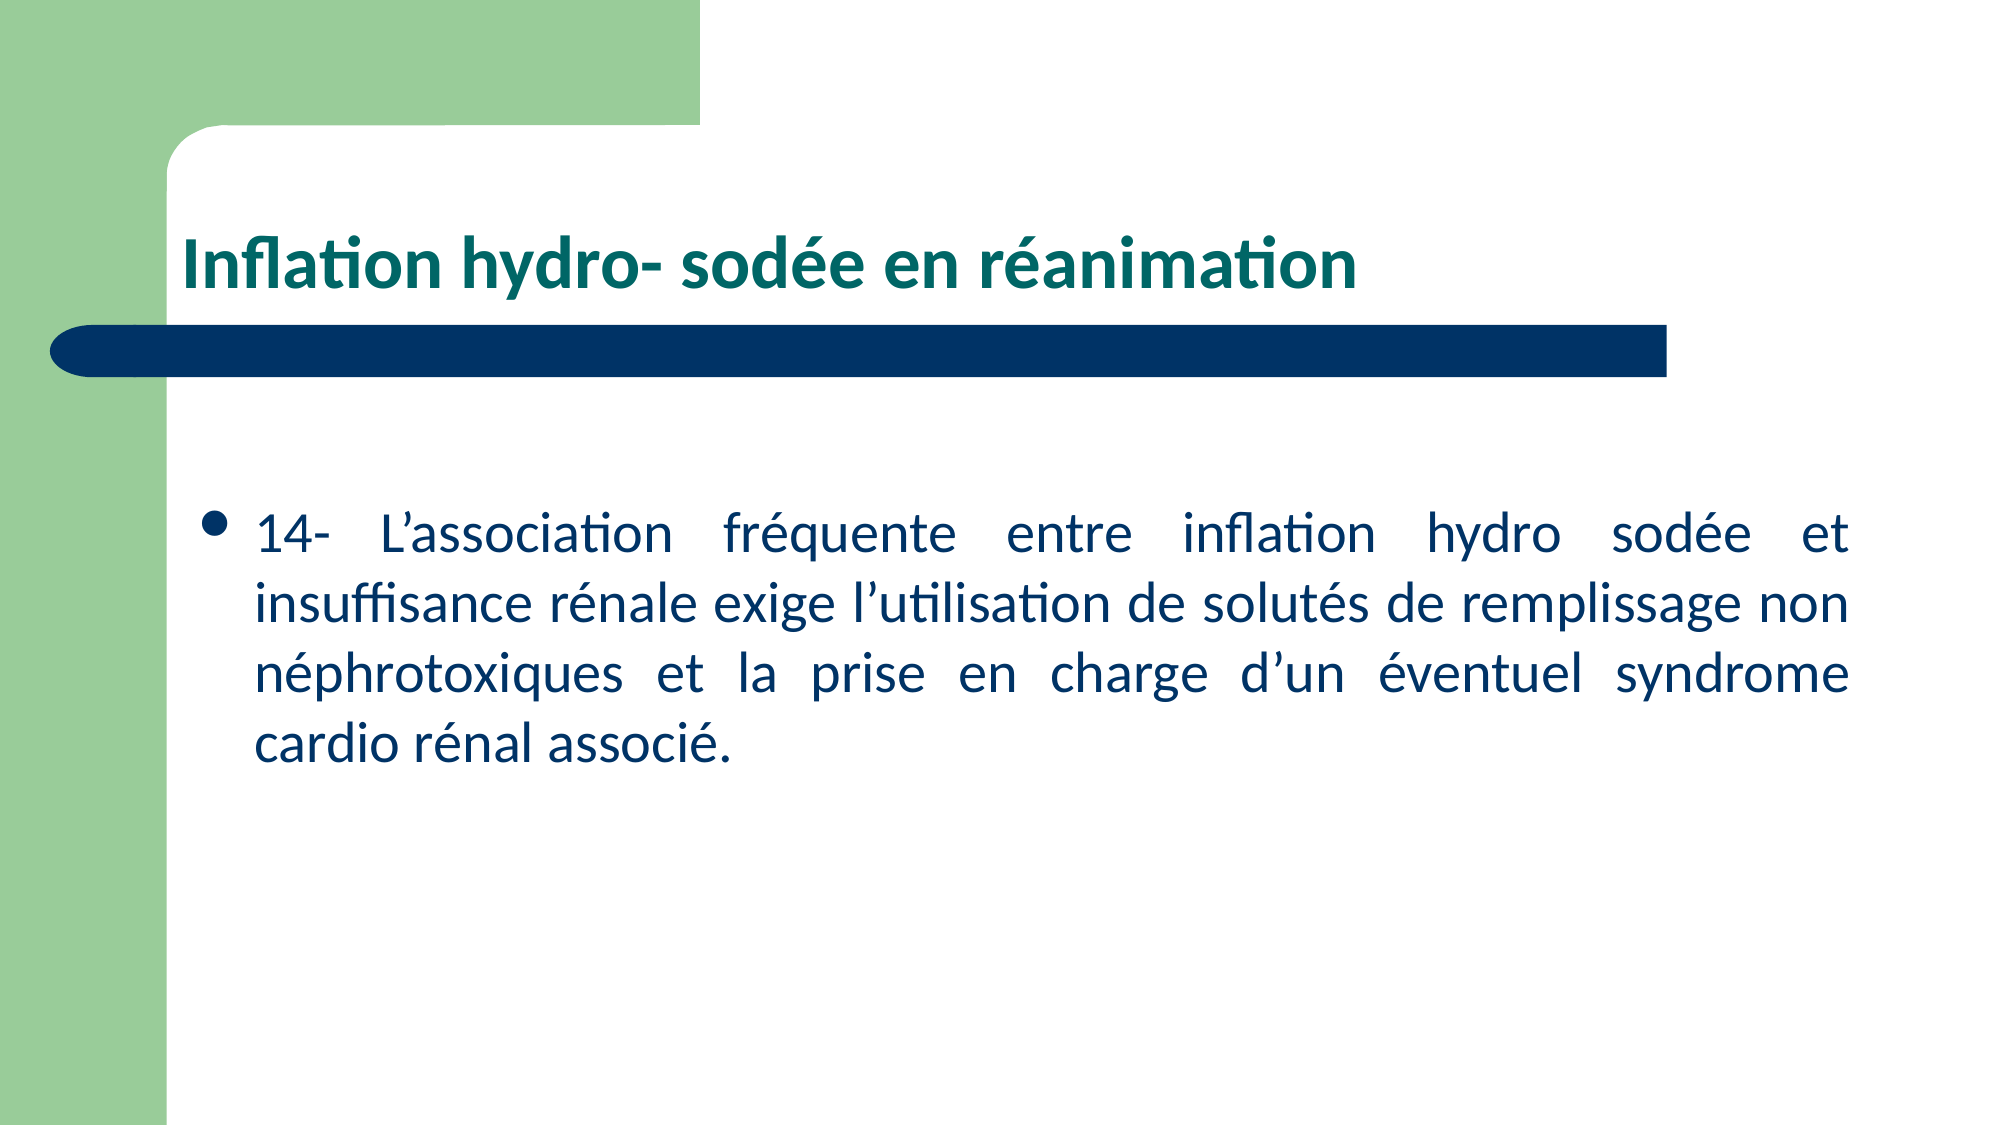

# Inflation hydro- sodée en réanimation
14- L’association fréquente entre inflation hydro sodée et insuffisance rénale exige l’utilisation de solutés de remplissage non néphrotoxiques et la prise en charge d’un éventuel syndrome cardio rénal associé.